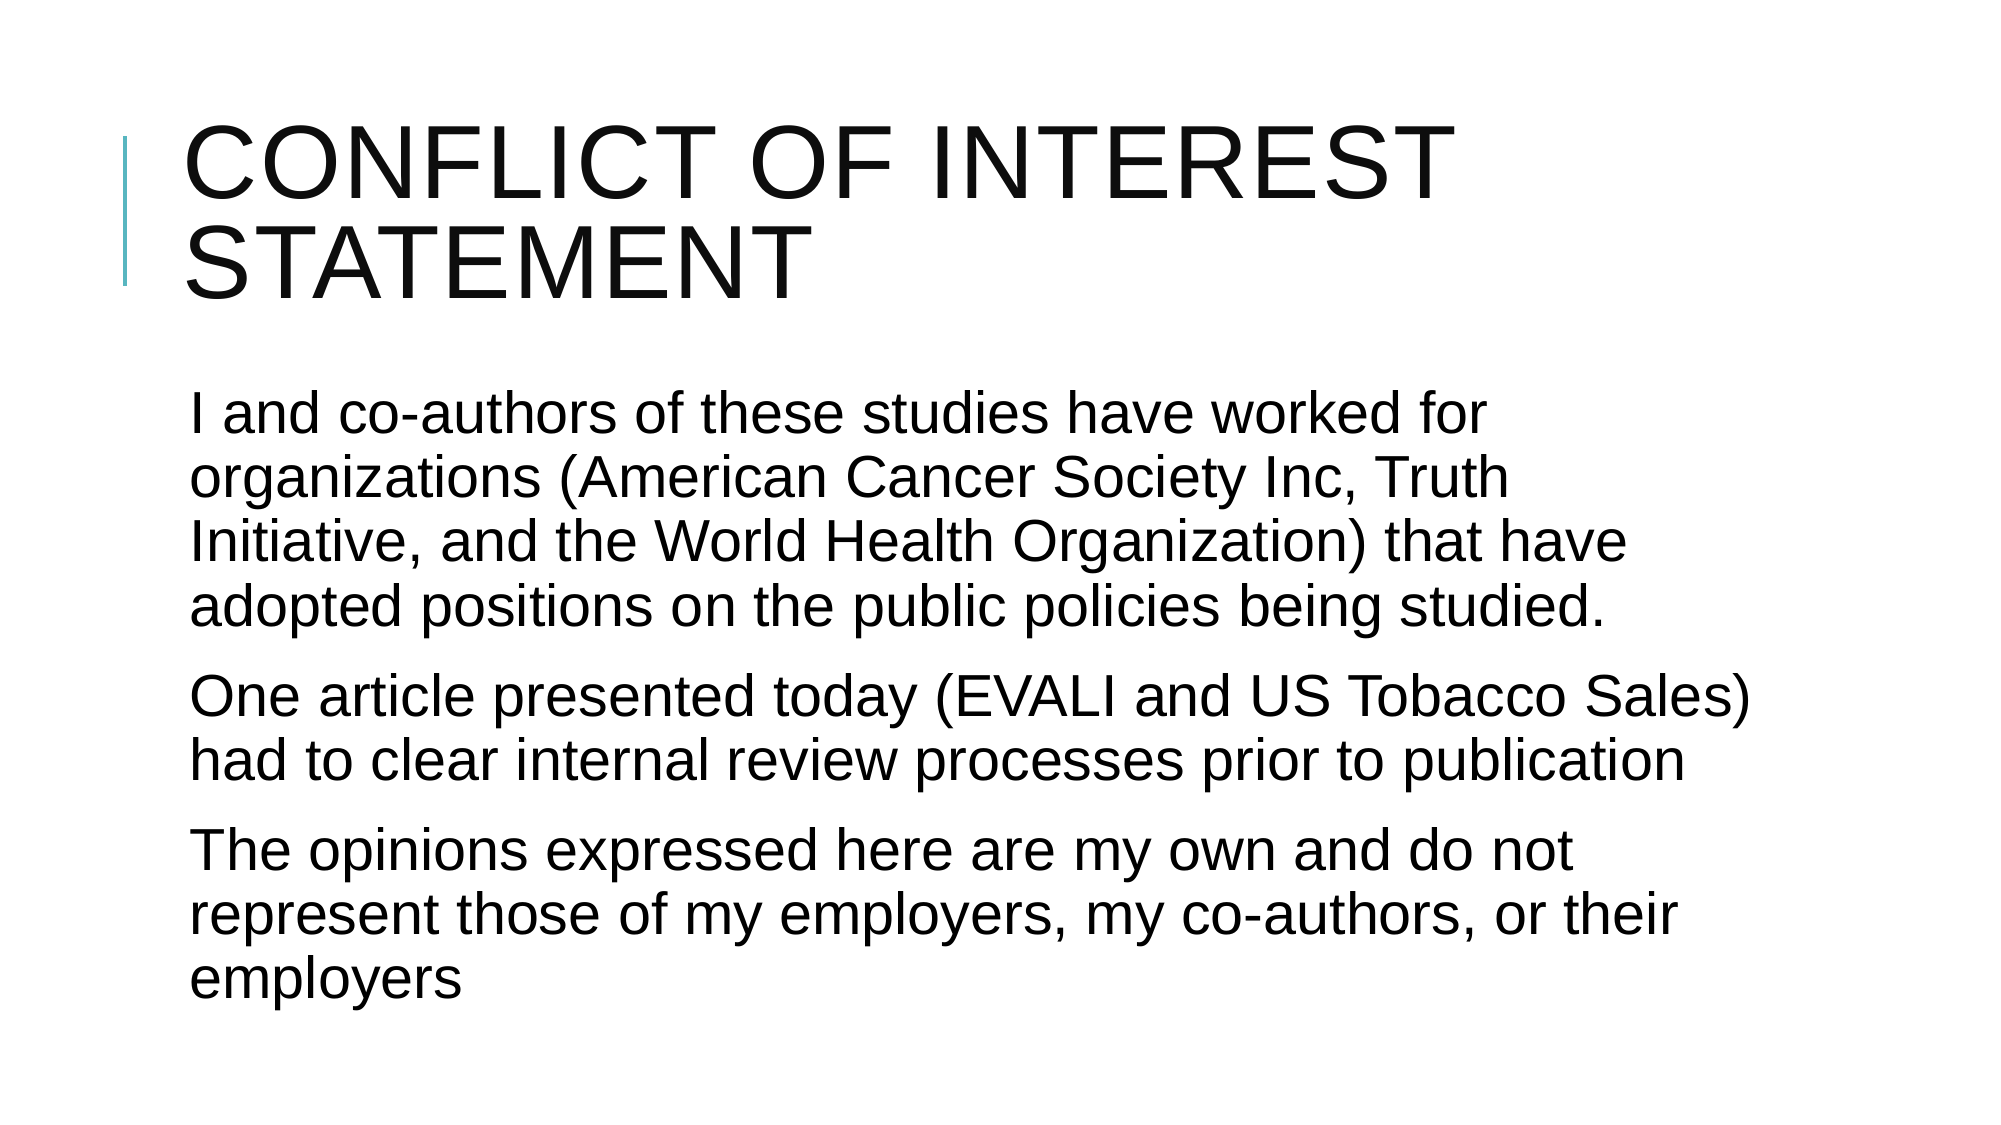

# Conflict of Interest Statement
I and co-authors of these studies have worked for organizations (American Cancer Society Inc, Truth Initiative, and the World Health Organization) that have adopted positions on the public policies being studied.
One article presented today (EVALI and US Tobacco Sales) had to clear internal review processes prior to publication
The opinions expressed here are my own and do not represent those of my employers, my co-authors, or their employers